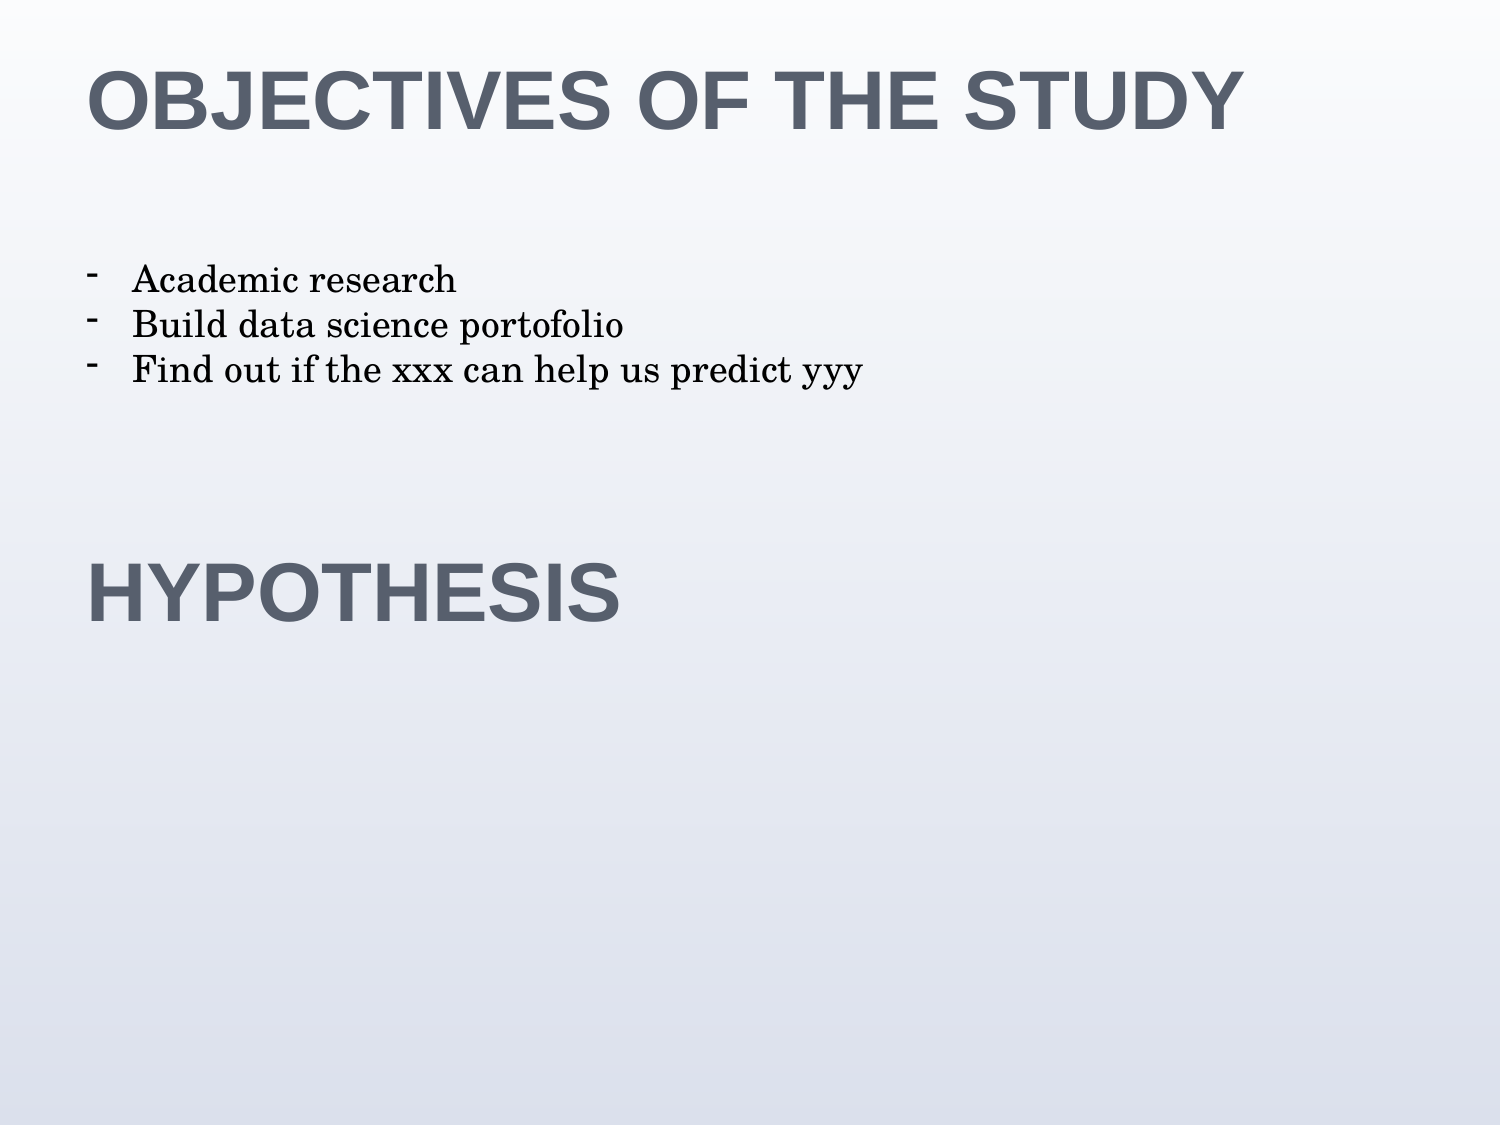

# OBJECTIVES OF THE STUDY
Academic research
Build data science portofolio
Find out if the xxx can help us predict yyy

HYPOTHESIS